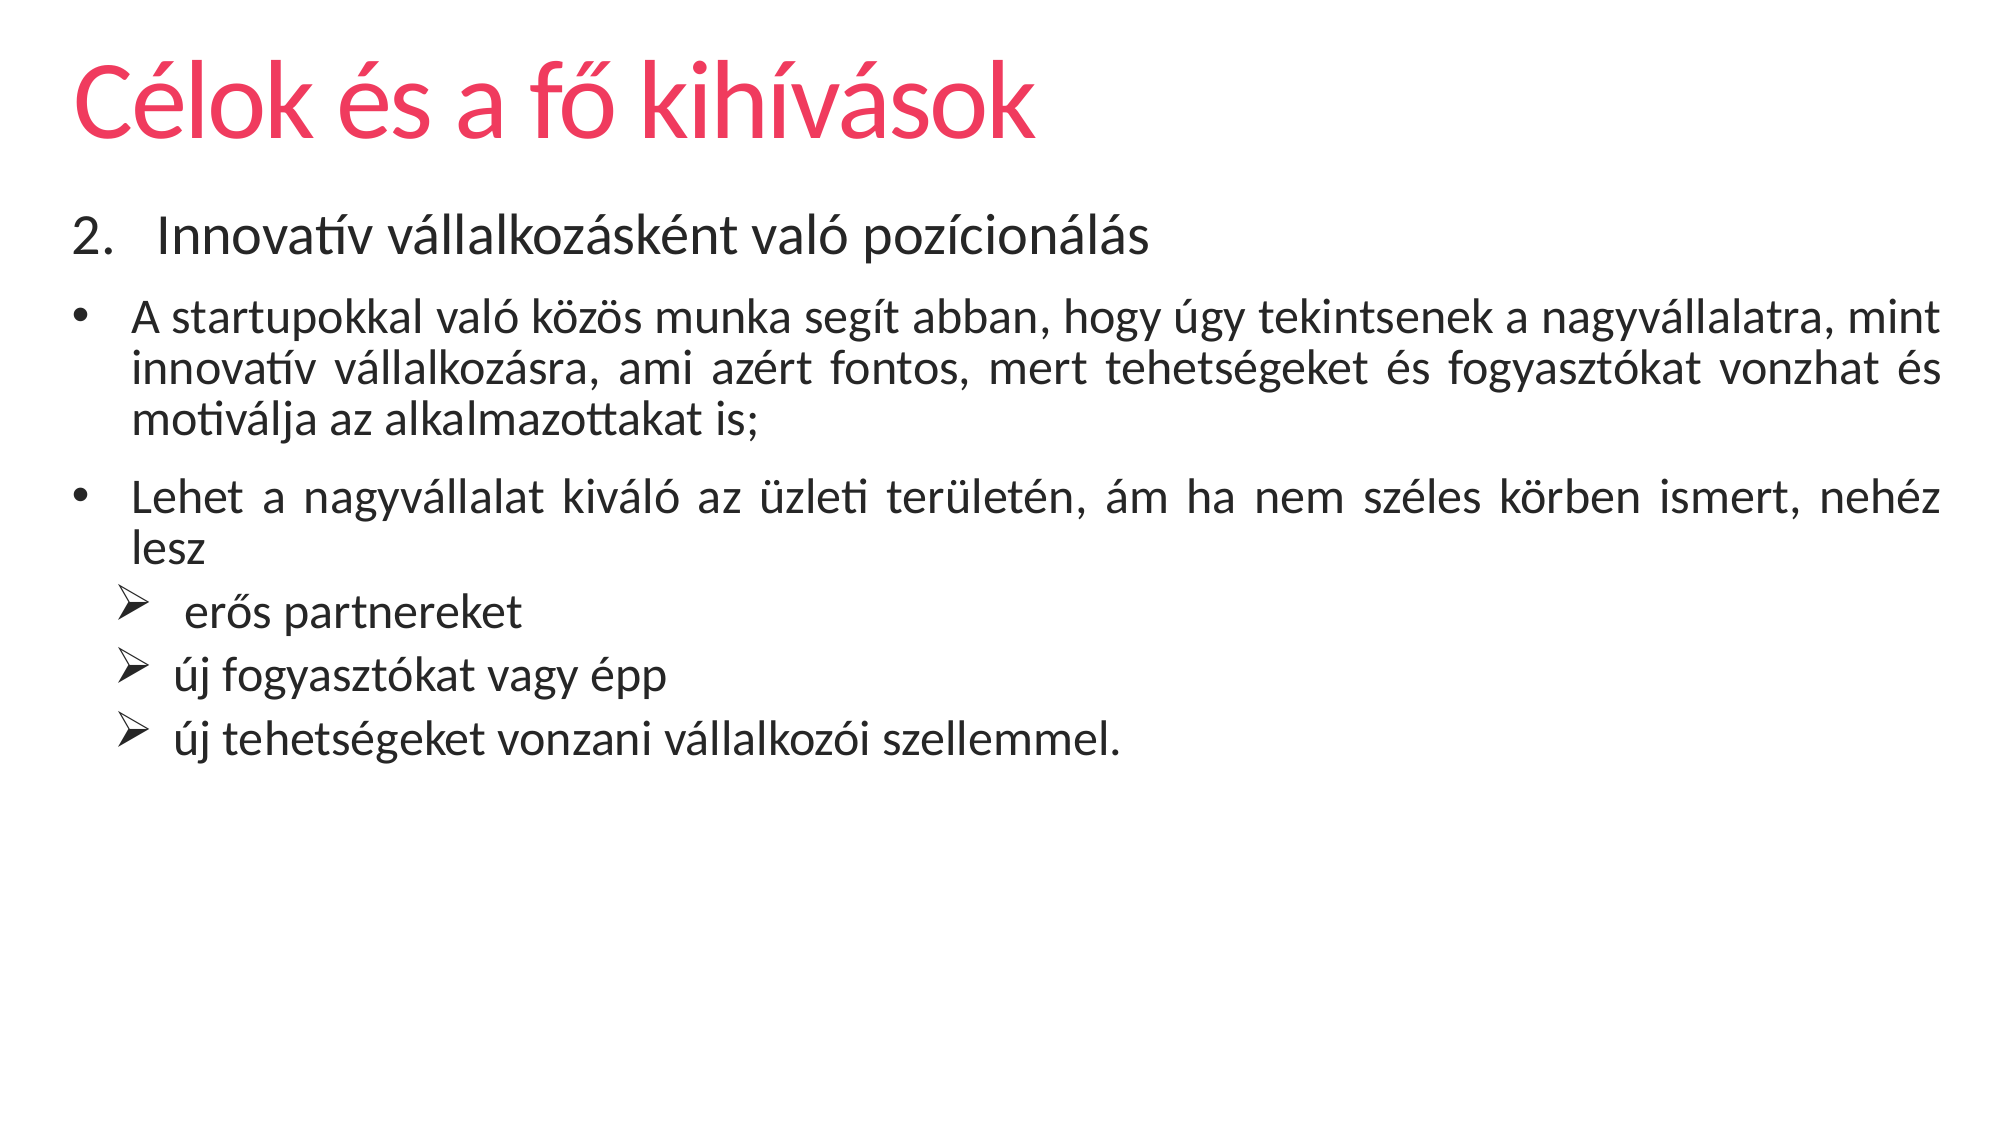

# Célok és a fő kihívások
Innovatív vállalkozásként való pozícionálás
A startupokkal való közös munka segít abban, hogy úgy tekintsenek a nagyvállalatra, mint innovatív vállalkozásra, ami azért fontos, mert tehetségeket és fogyasztókat vonzhat és motiválja az alkalmazottakat is;
Lehet a nagyvállalat kiváló az üzleti területén, ám ha nem széles körben ismert, nehéz lesz
 erős partnereket
új fogyasztókat vagy épp
új tehetségeket vonzani vállalkozói szellemmel.